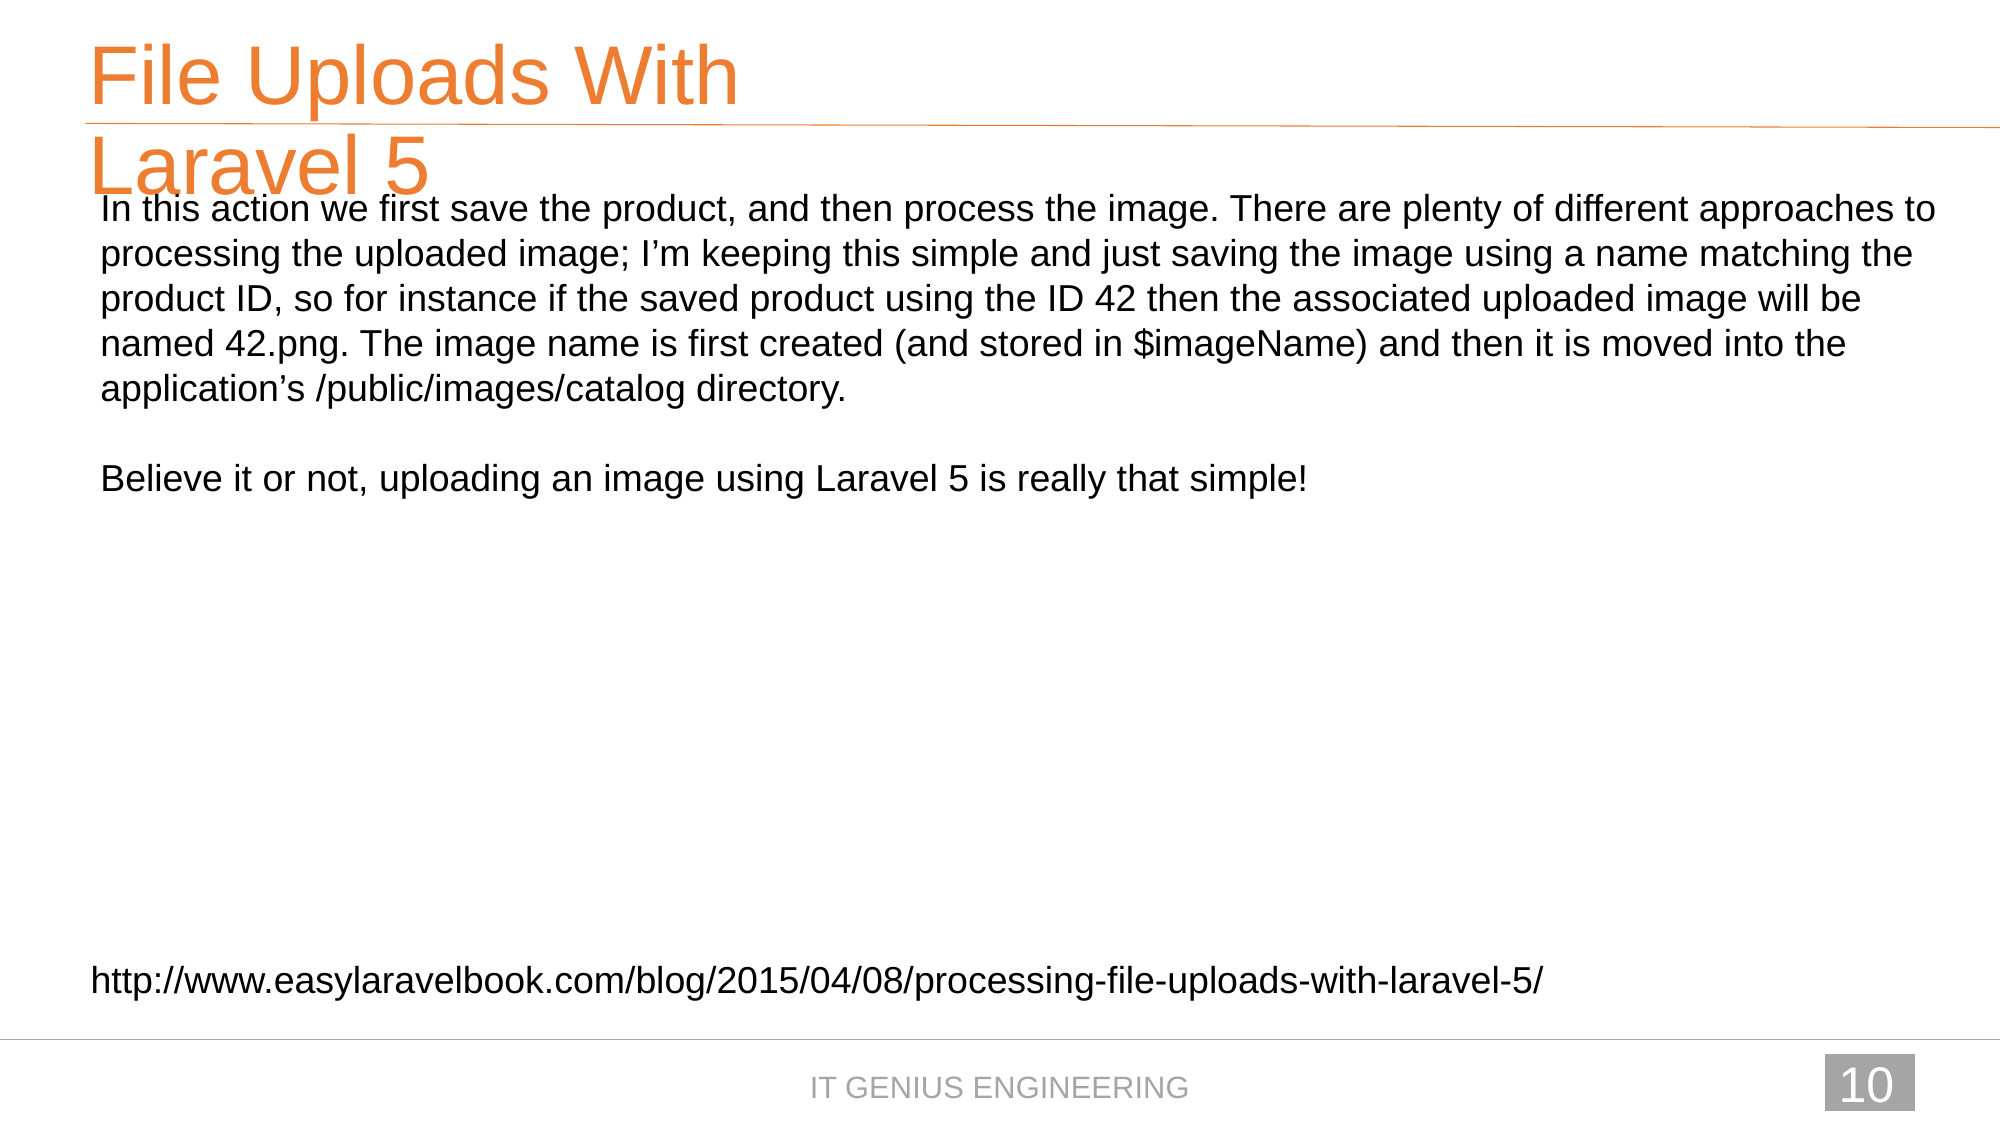

File Uploads With Laravel 5
In this action we first save the product, and then process the image. There are plenty of different approaches to processing the uploaded image; I’m keeping this simple and just saving the image using a name matching the product ID, so for instance if the saved product using the ID 42 then the associated uploaded image will be named 42.png. The image name is first created (and stored in $imageName) and then it is moved into the application’s /public/images/catalog directory.

Believe it or not, uploading an image using Laravel 5 is really that simple!
http://www.easylaravelbook.com/blog/2015/04/08/processing-file-uploads-with-laravel-5/
109
IT GENIUS ENGINEERING